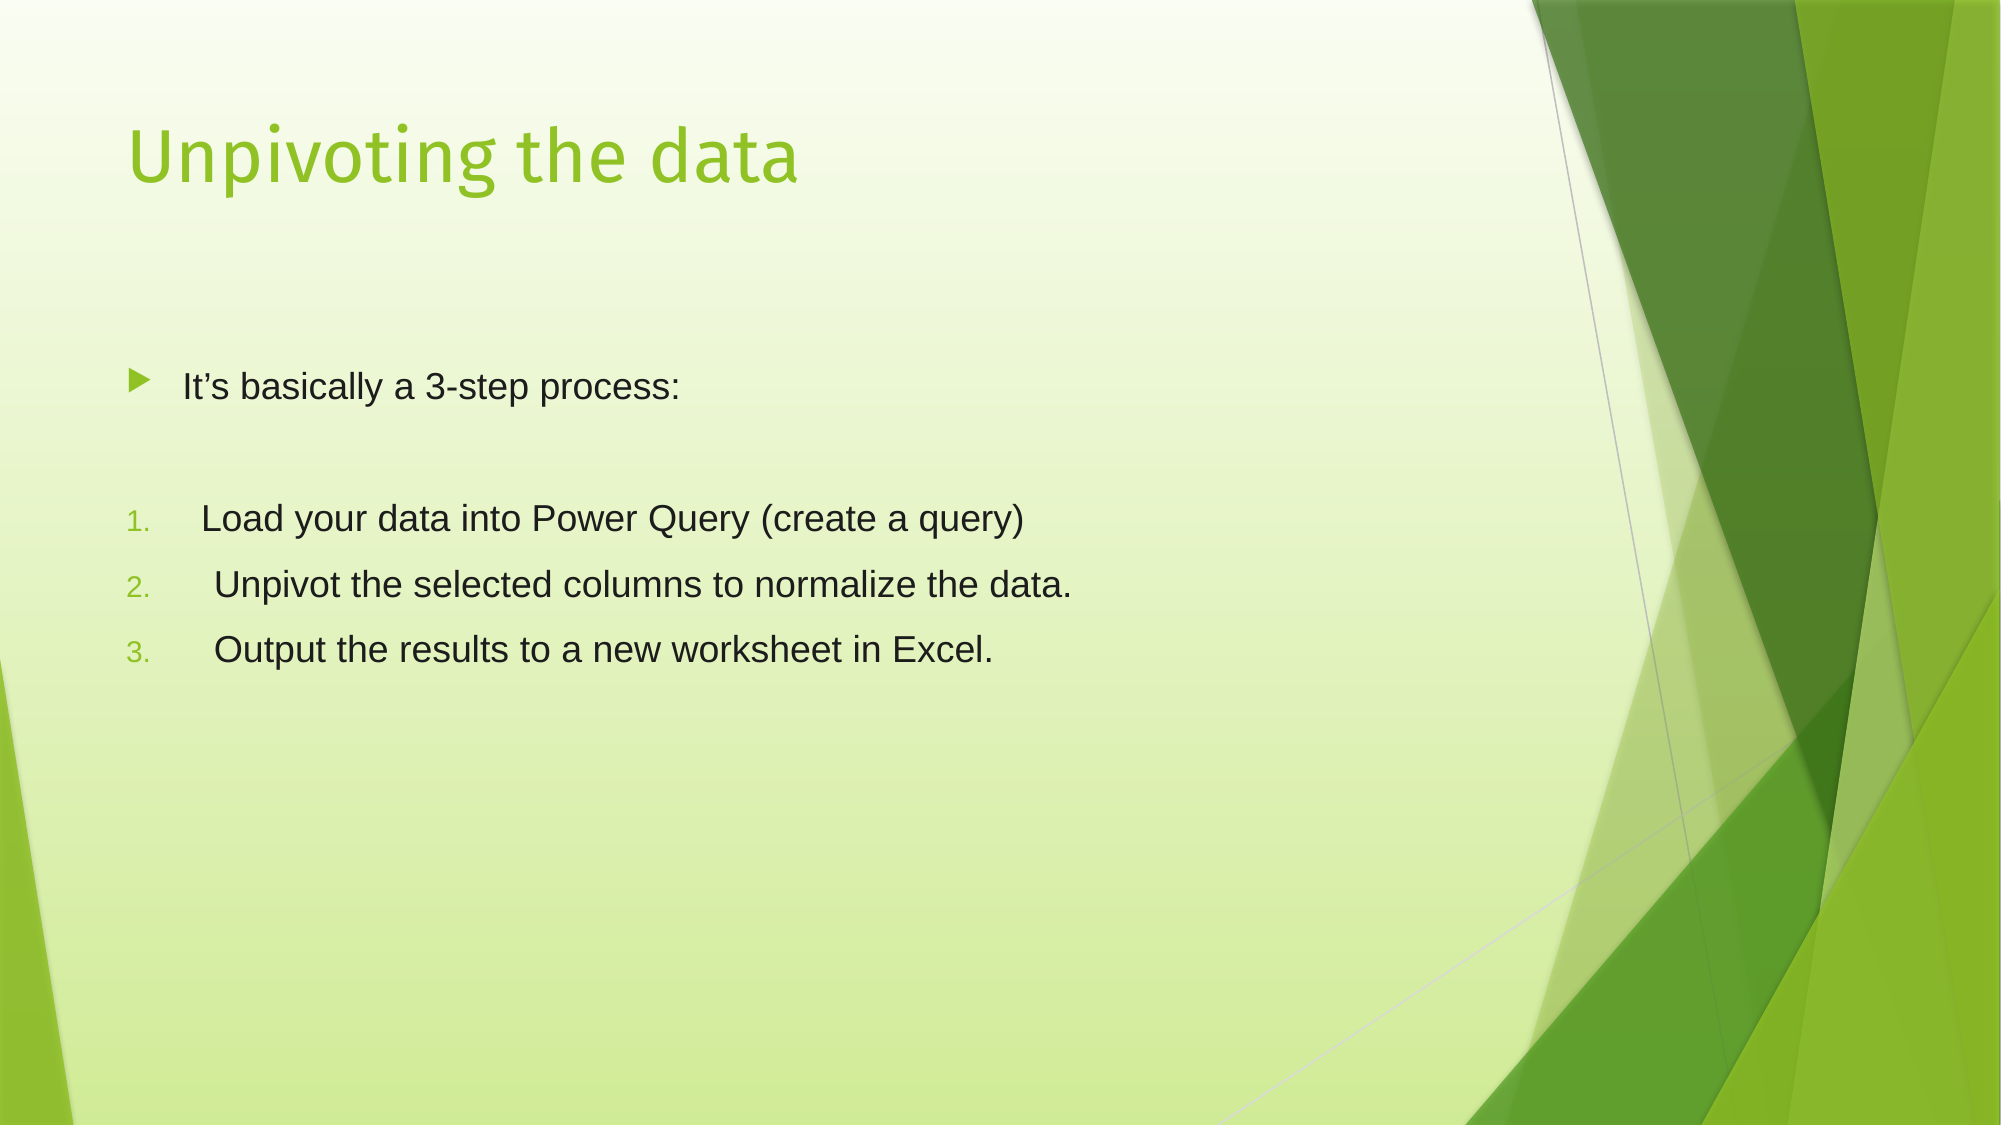

# Unpivoting the data
It’s basically a 3-step process:

Load your data into Power Query (create a query)
   Unpivot the selected columns to normalize the data.
   Output the results to a new worksheet in Excel.